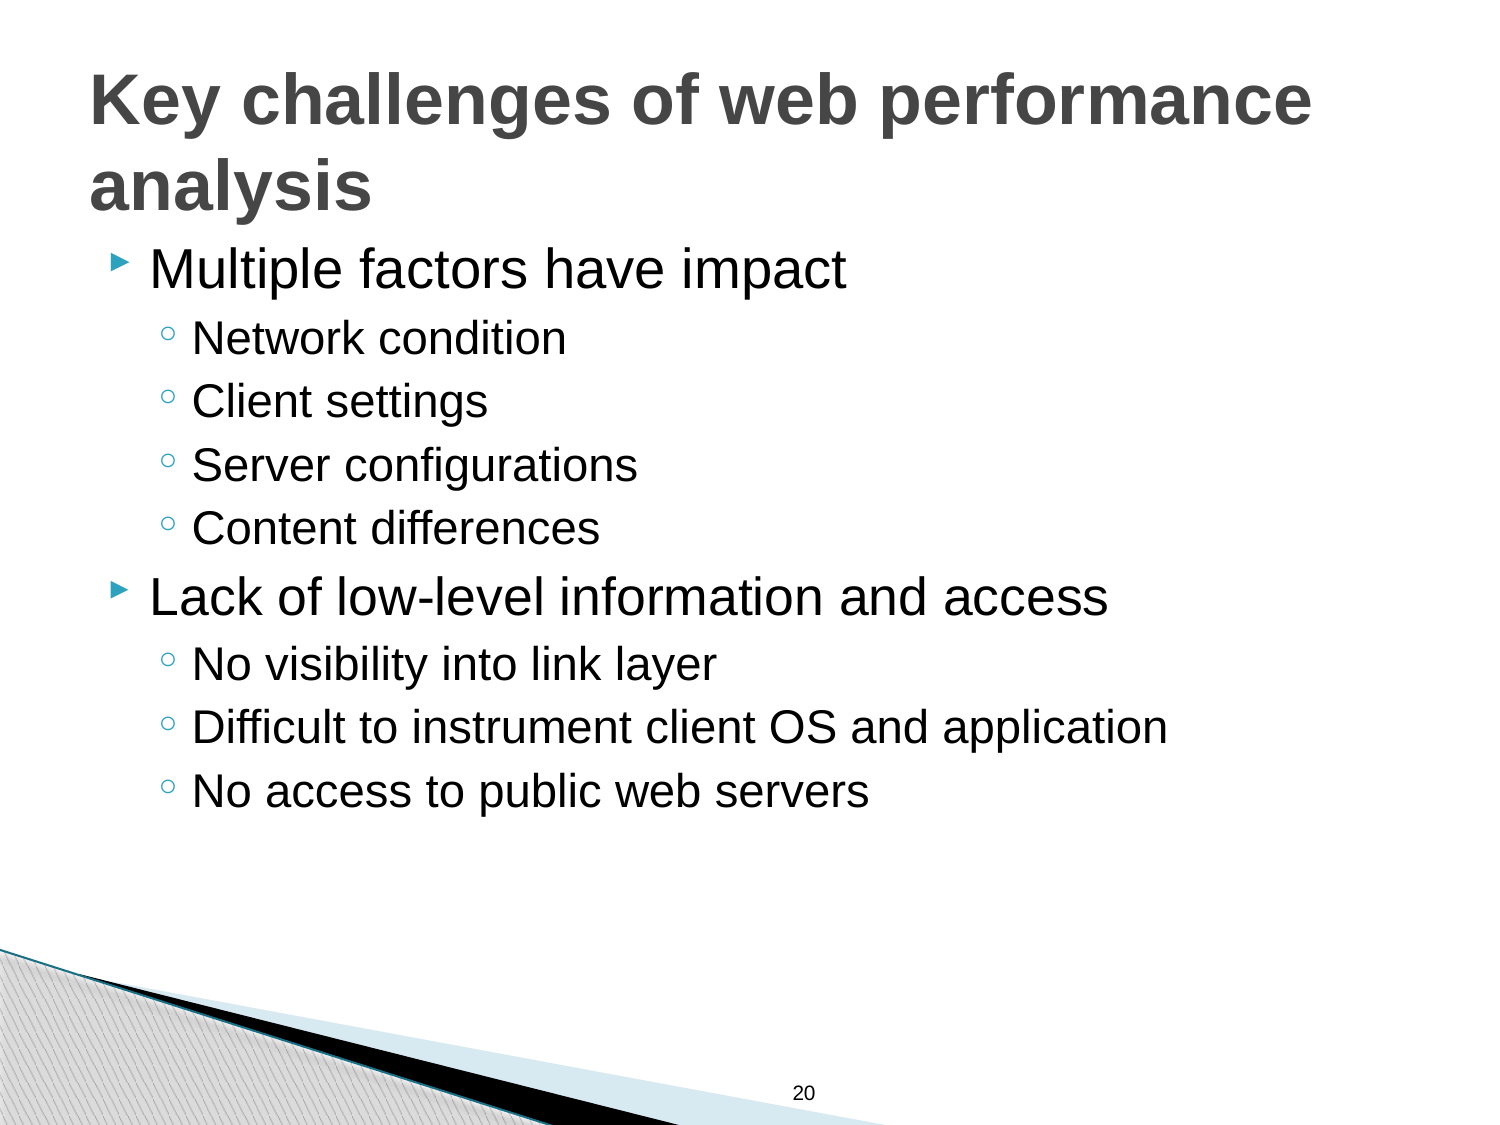

# Key challenges of web performance analysis
Multiple factors have impact
Network condition
Client settings
Server configurations
Content differences
Lack of low-level information and access
No visibility into link layer
Difficult to instrument client OS and application
No access to public web servers
20